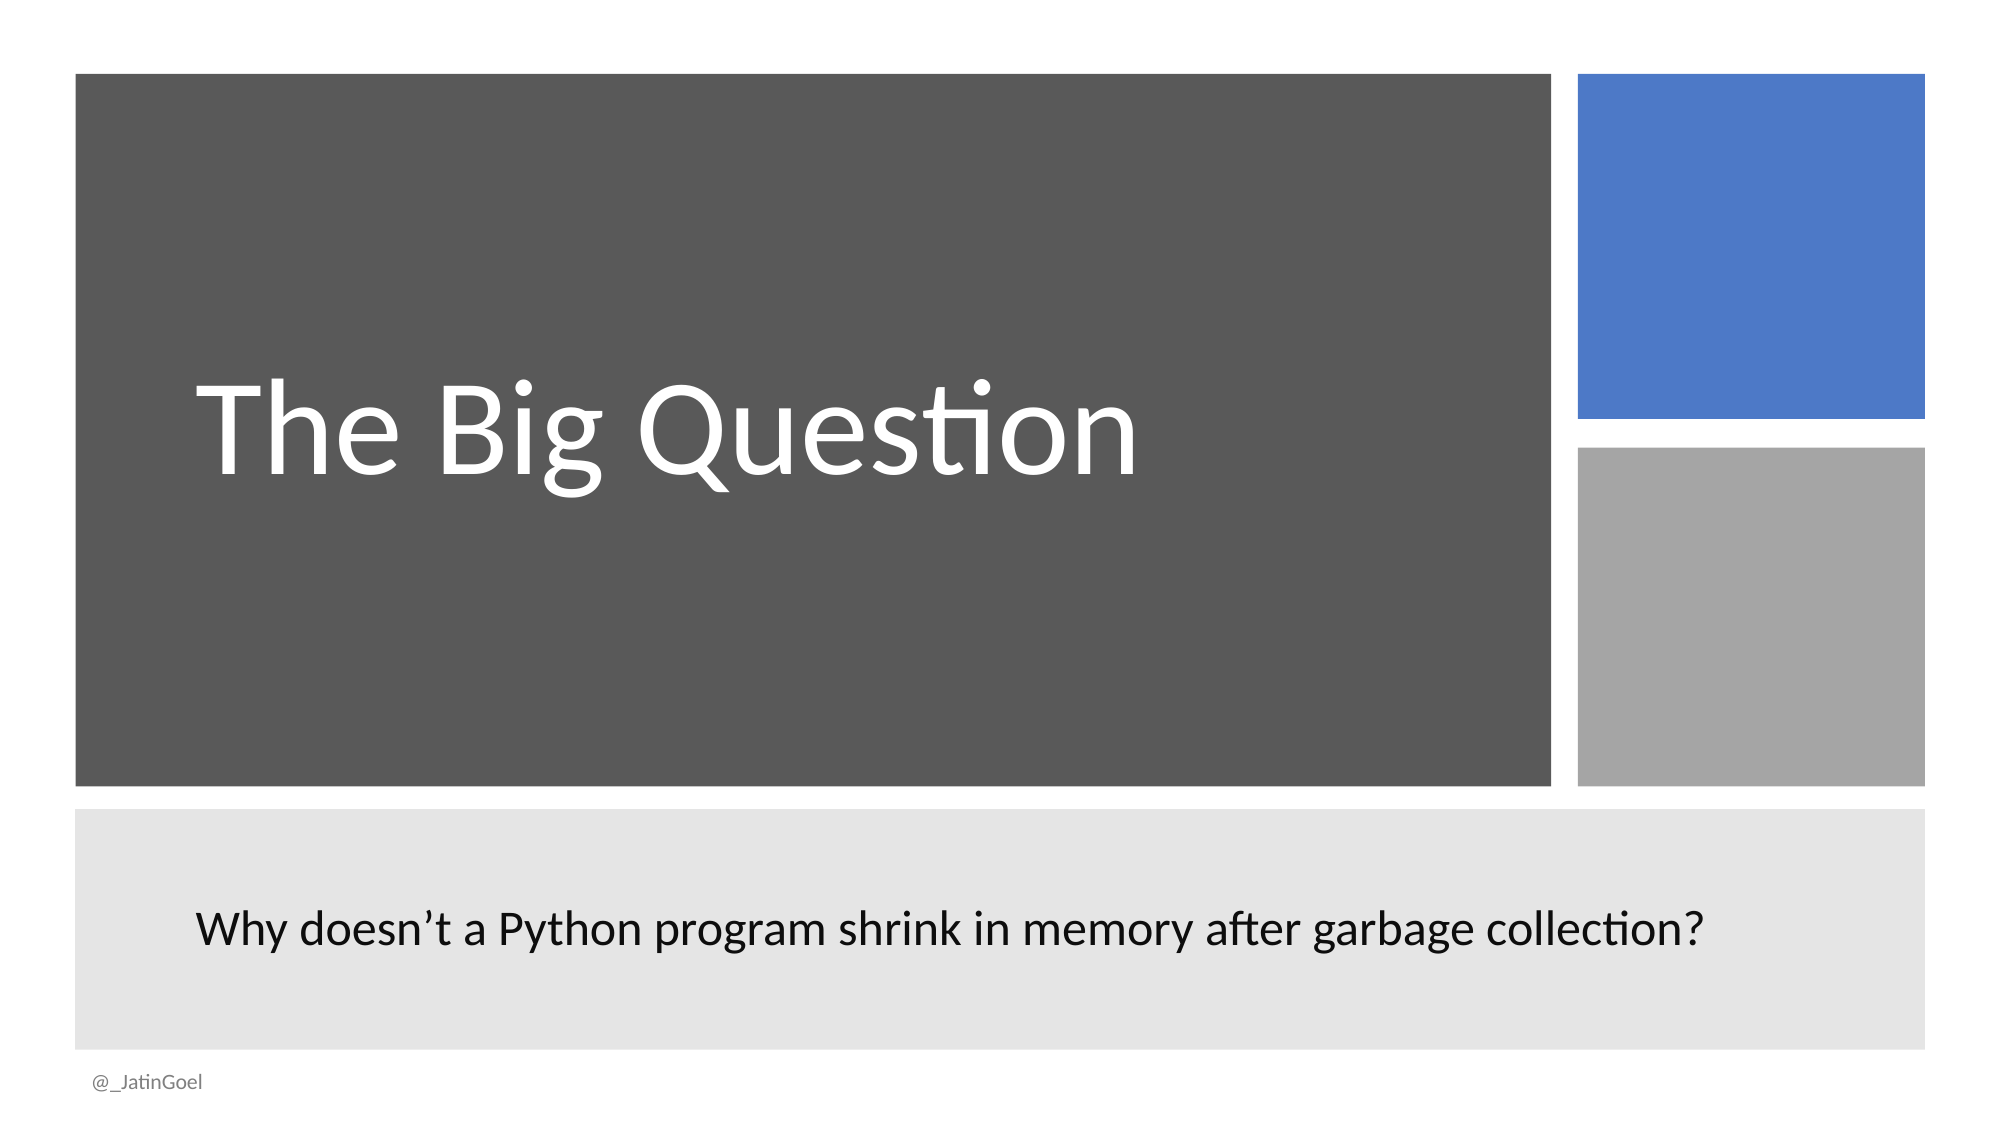

# The Big Question

Why doesn’t a Python program shrink in memory after garbage collection?
@_JatinGoel